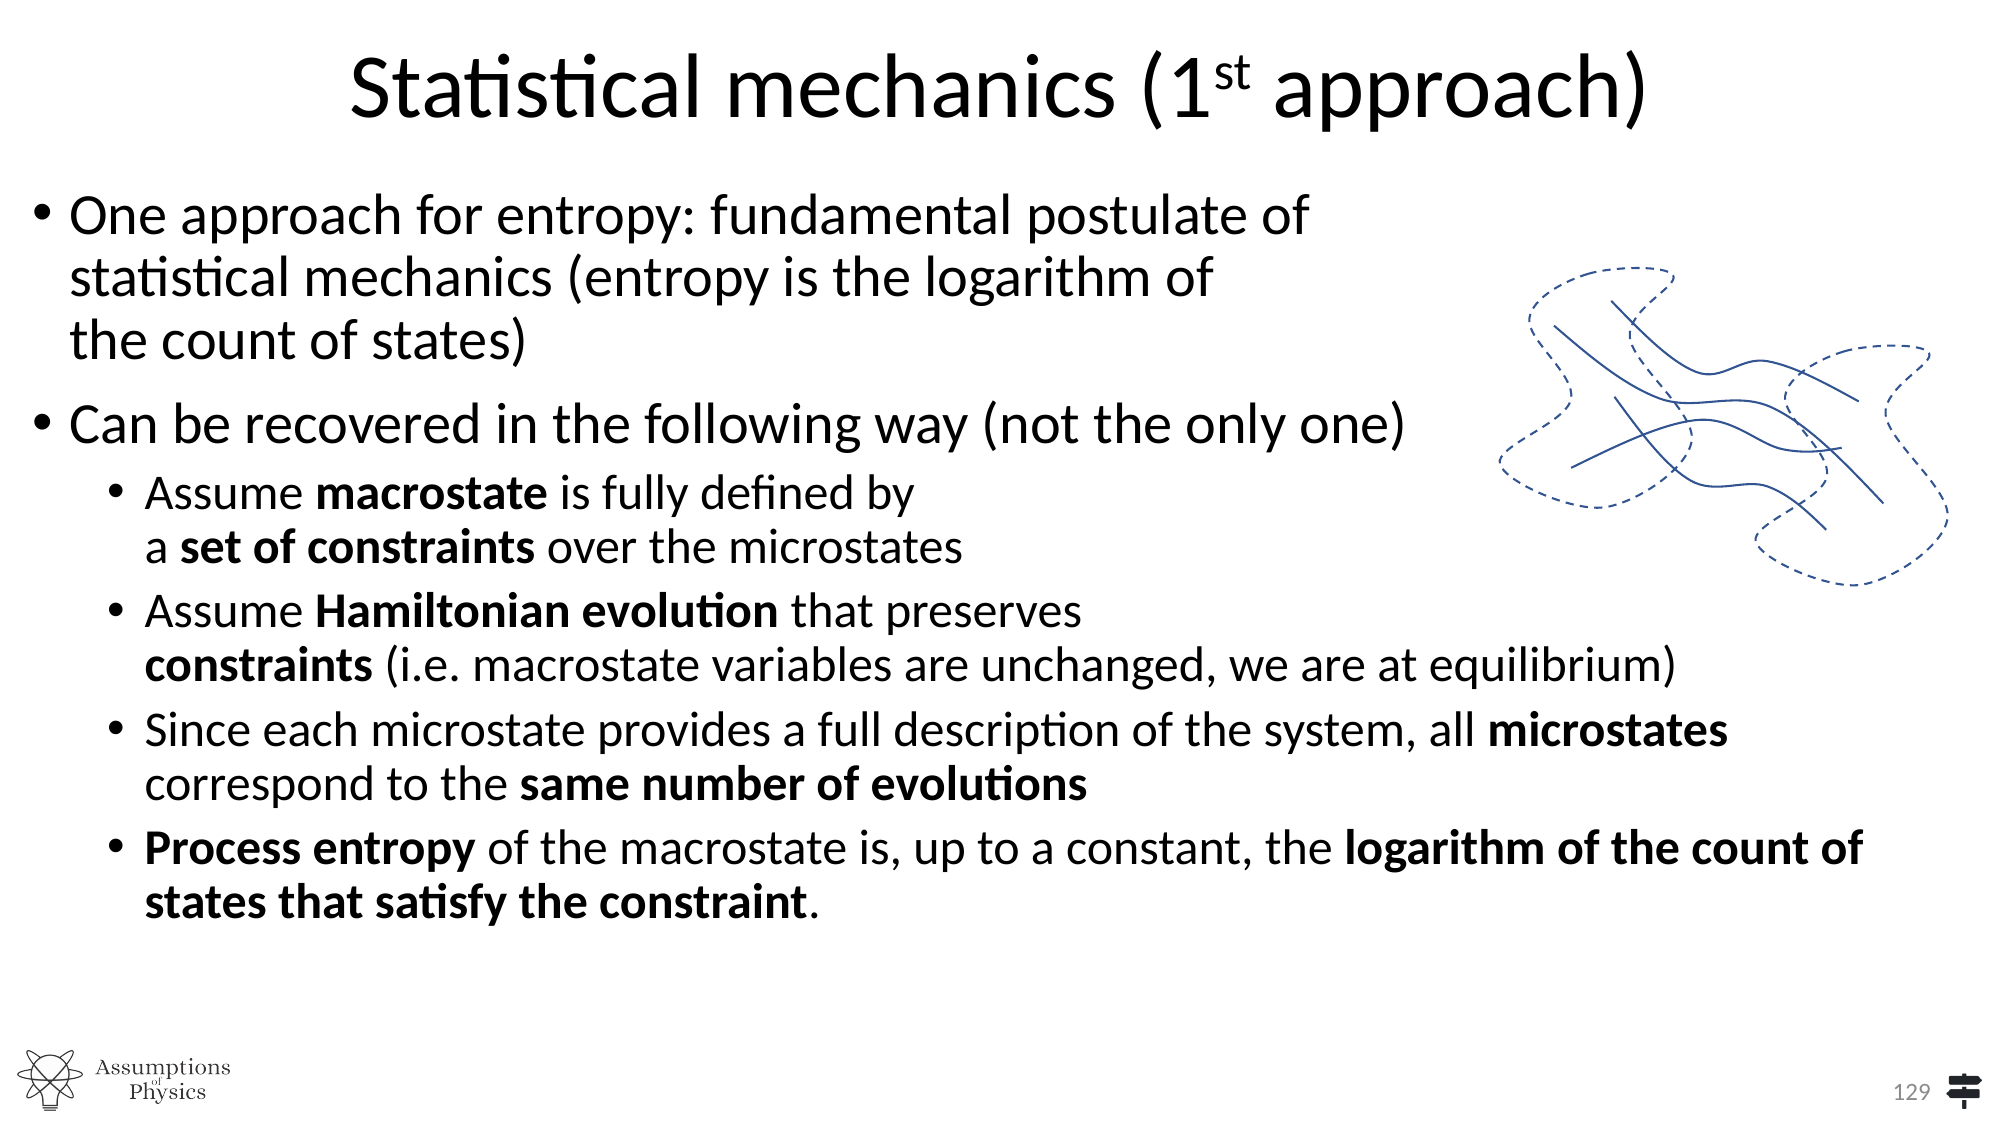

# Statistical mechanics (1st approach)
One approach for entropy: fundamental postulate of
statistical mechanics (entropy is the logarithm of
the count of states)
Can be recovered in the following way (not the only one)
Assume macrostate is fully defined by
a set of constraints over the microstates
Assume Hamiltonian evolution that preserves
constraints (i.e. macrostate variables are unchanged, we are at equilibrium)
Since each microstate provides a full description of the system, all microstates correspond to the same number of evolutions
Process entropy of the macrostate is, up to a constant, the logarithm of the count of states that satisfy the constraint.

129